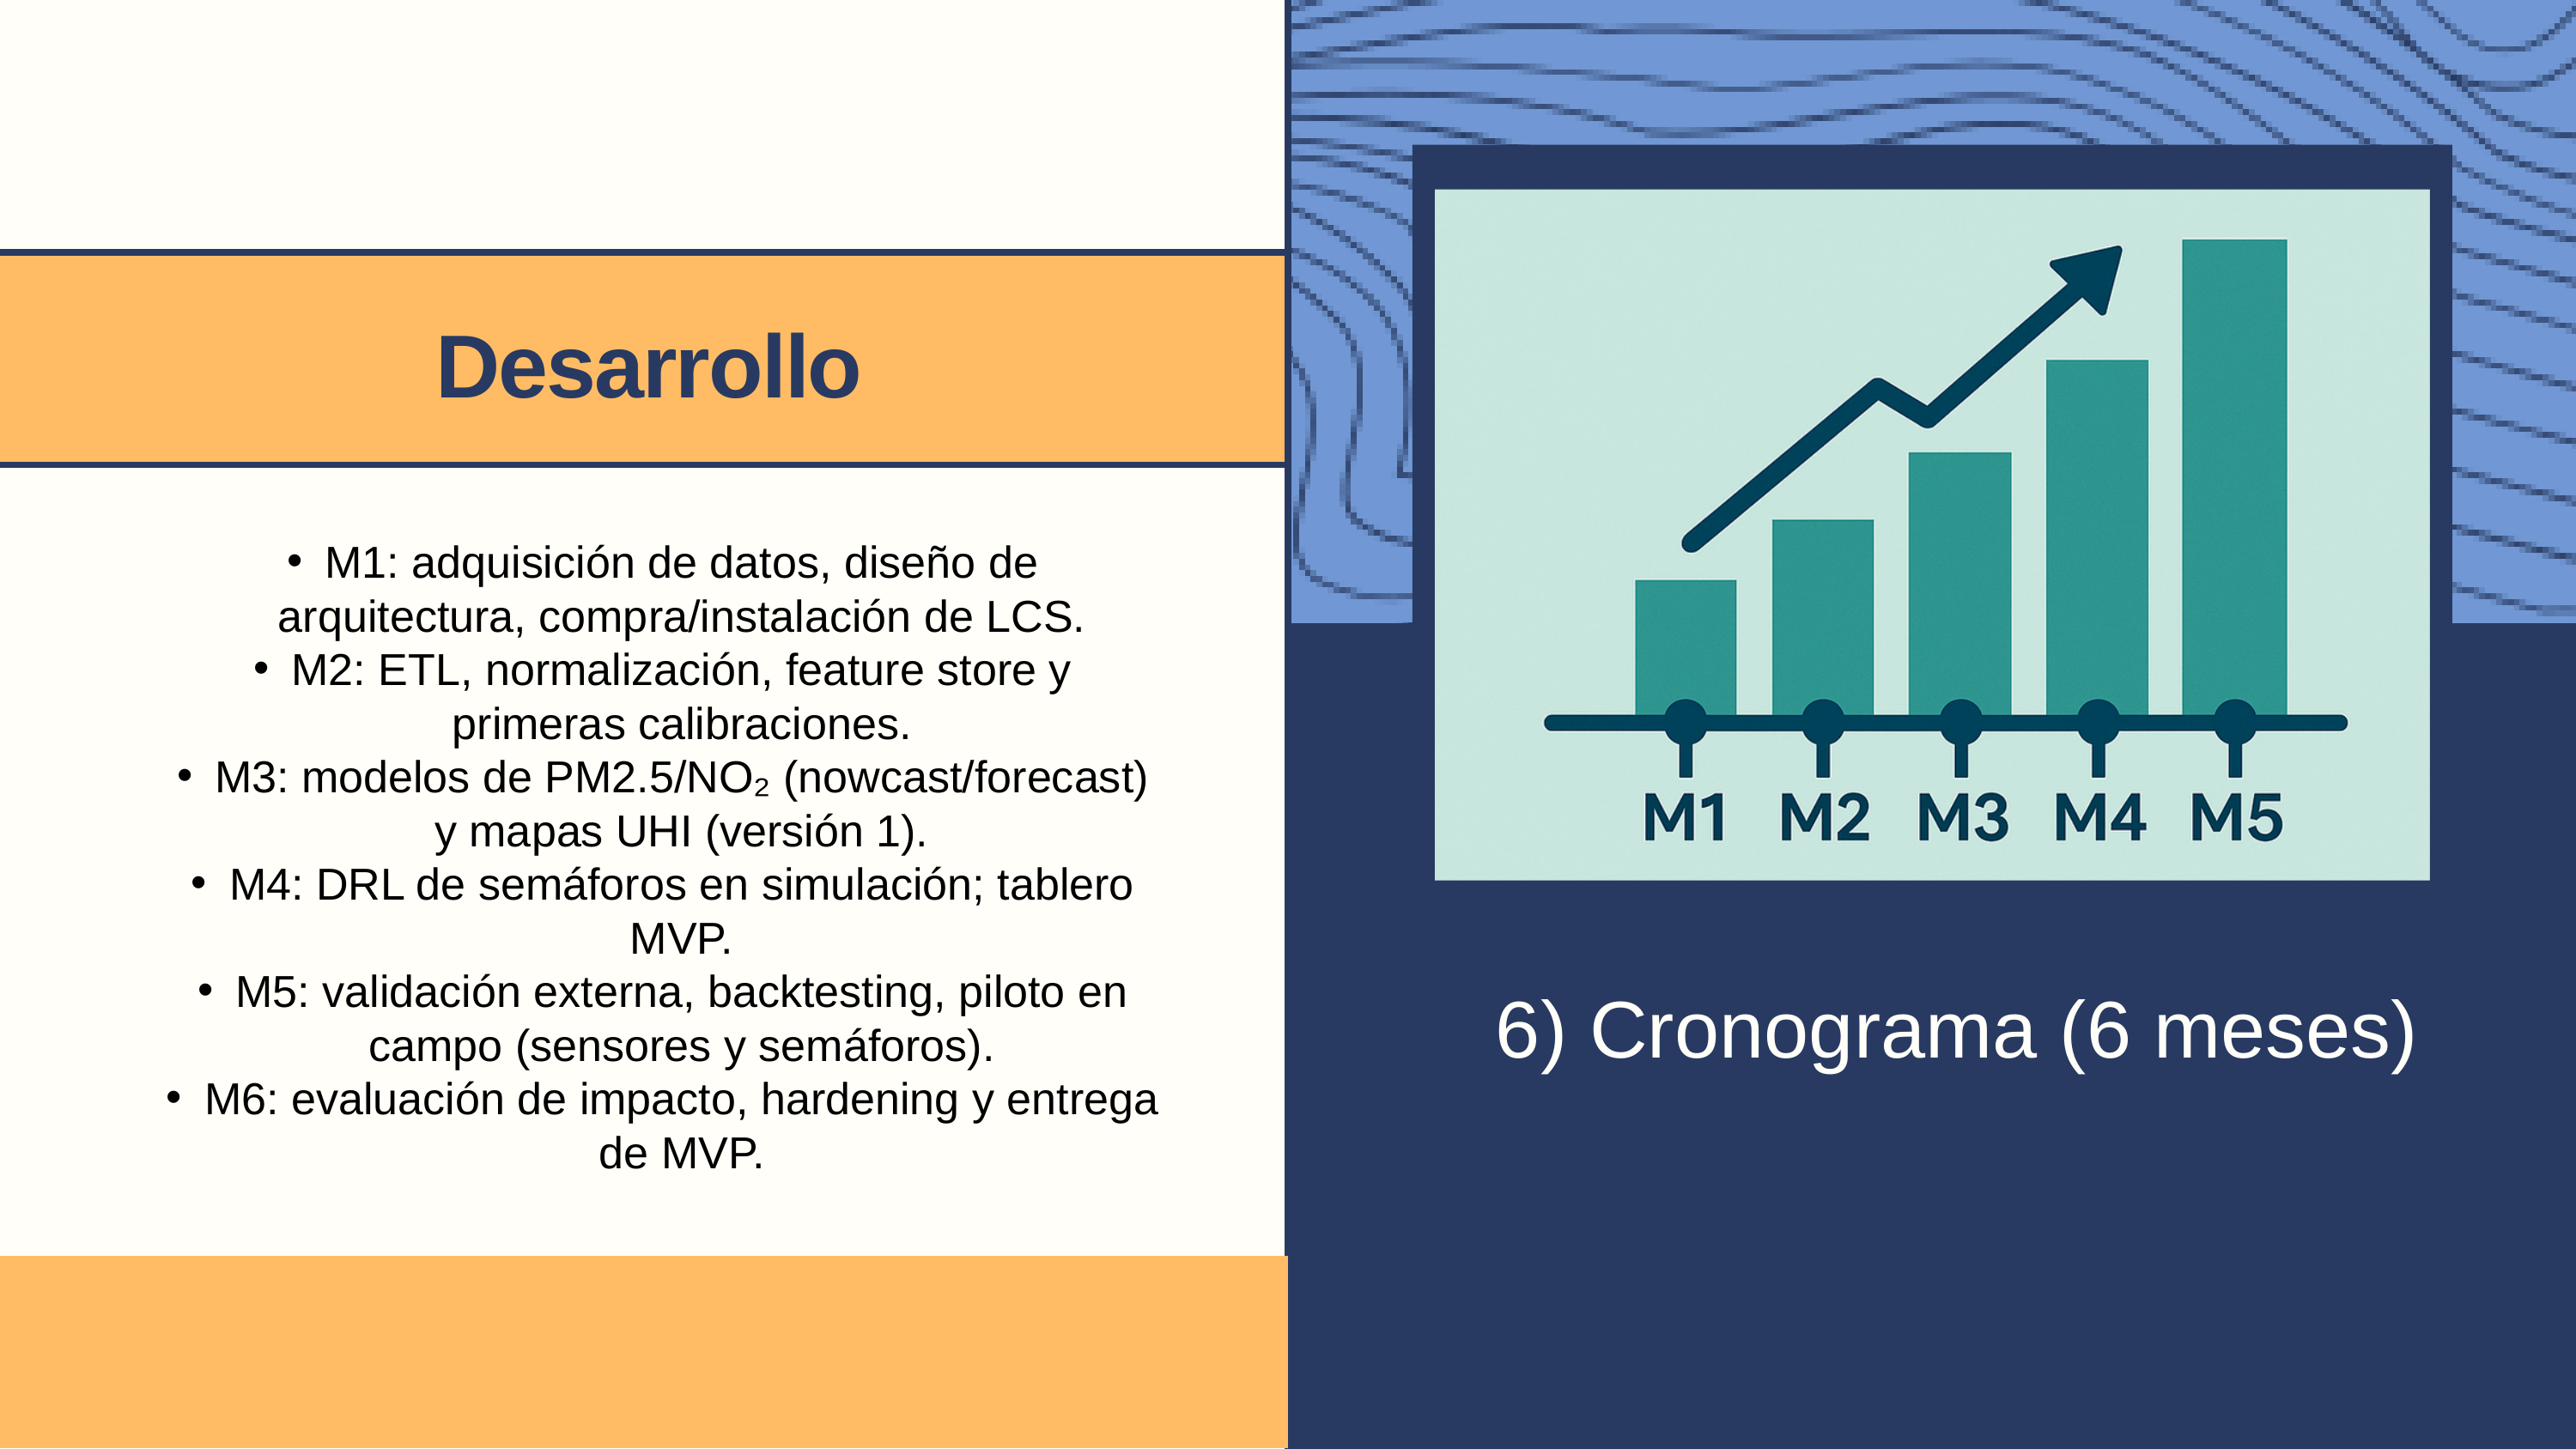

Desarrollo
M1: adquisición de datos, diseño de arquitectura, compra/instalación de LCS.
M2: ETL, normalización, feature store y primeras calibraciones.
M3: modelos de PM2.5/NO₂ (nowcast/forecast) y mapas UHI (versión 1).
M4: DRL de semáforos en simulación; tablero MVP.
M5: validación externa, backtesting, piloto en campo (sensores y semáforos).
M6: evaluación de impacto, hardening y entrega de MVP.

6) Cronograma (6 meses)